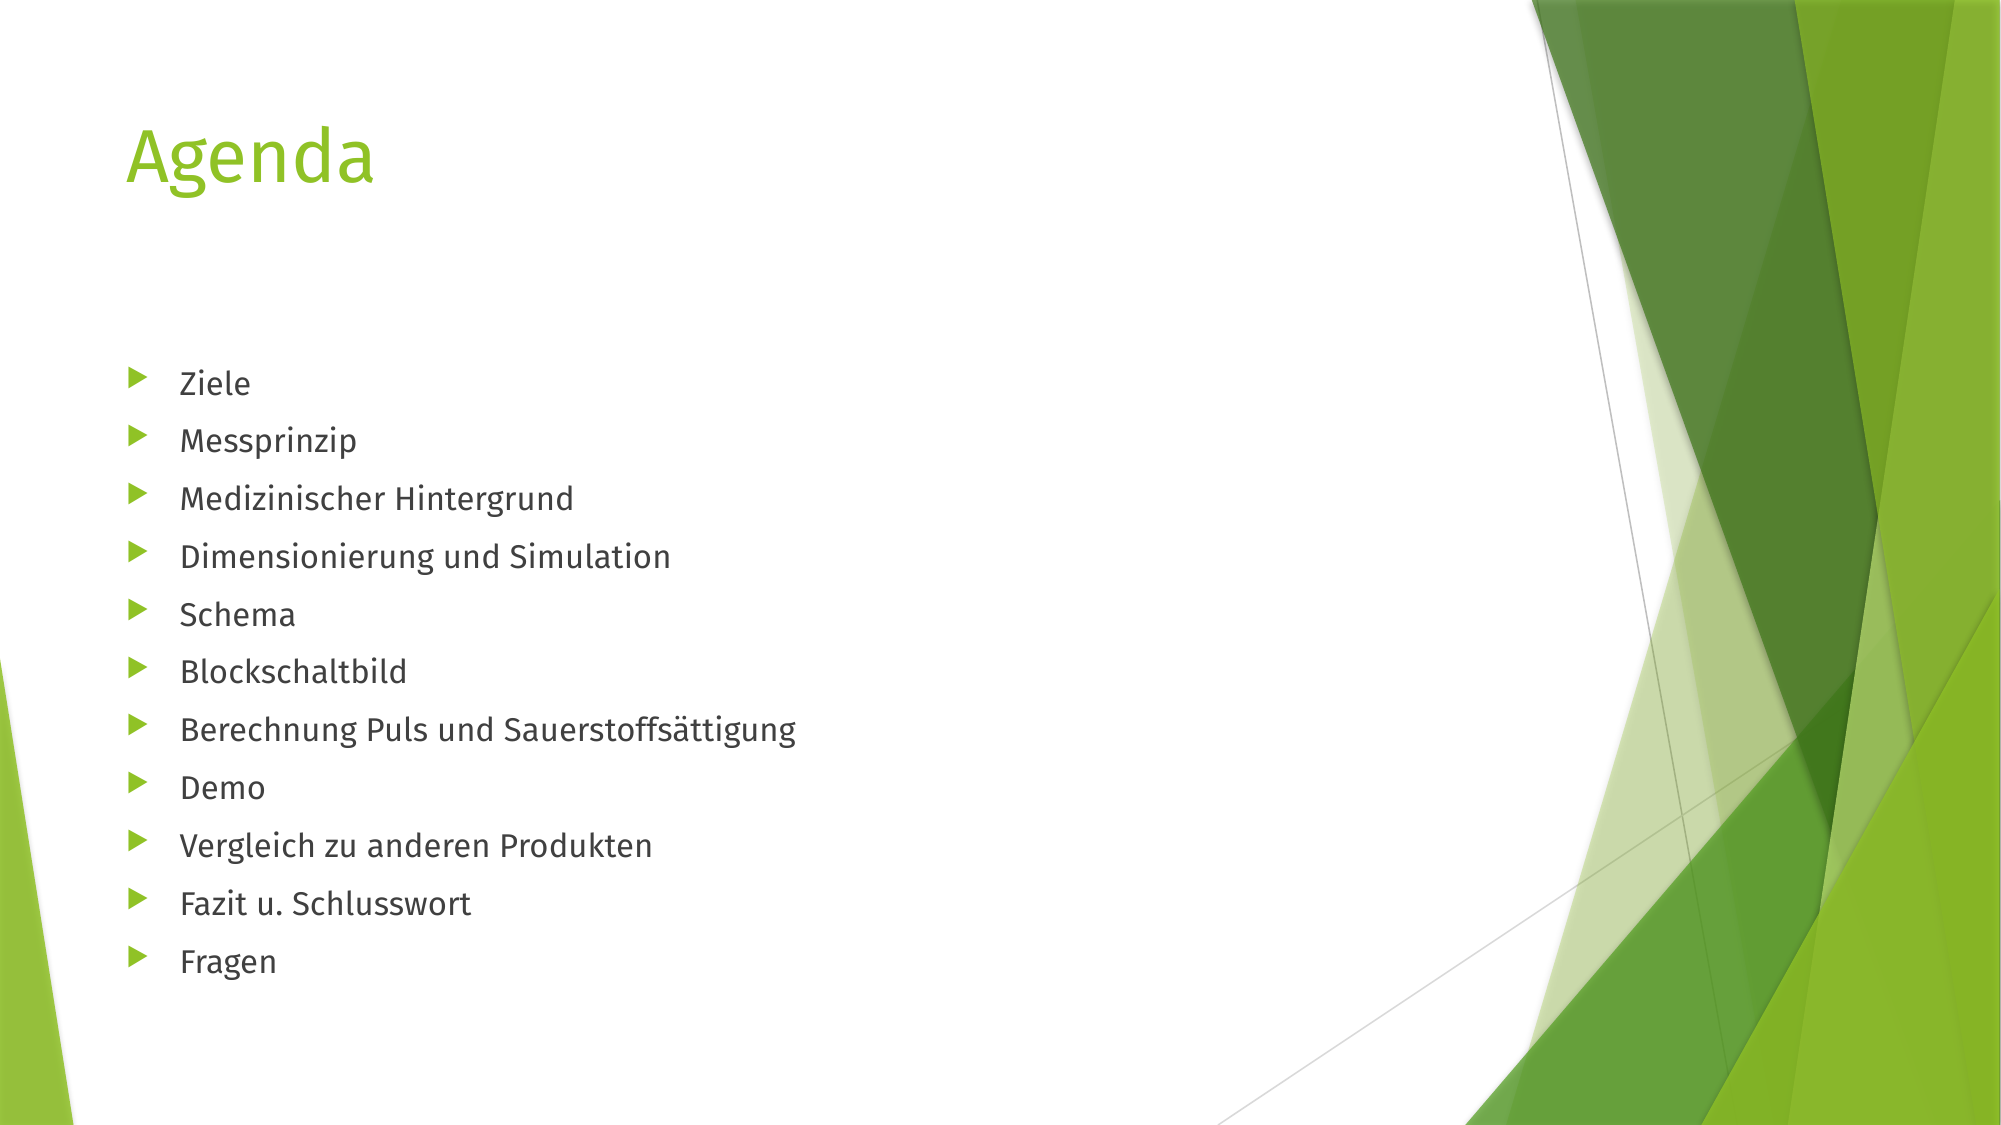

# Agenda
Ziele
Messprinzip
Medizinischer Hintergrund
Dimensionierung und Simulation
Schema
Blockschaltbild
Berechnung Puls und Sauerstoffsättigung
Demo
Vergleich zu anderen Produkten
Fazit u. Schlusswort
Fragen